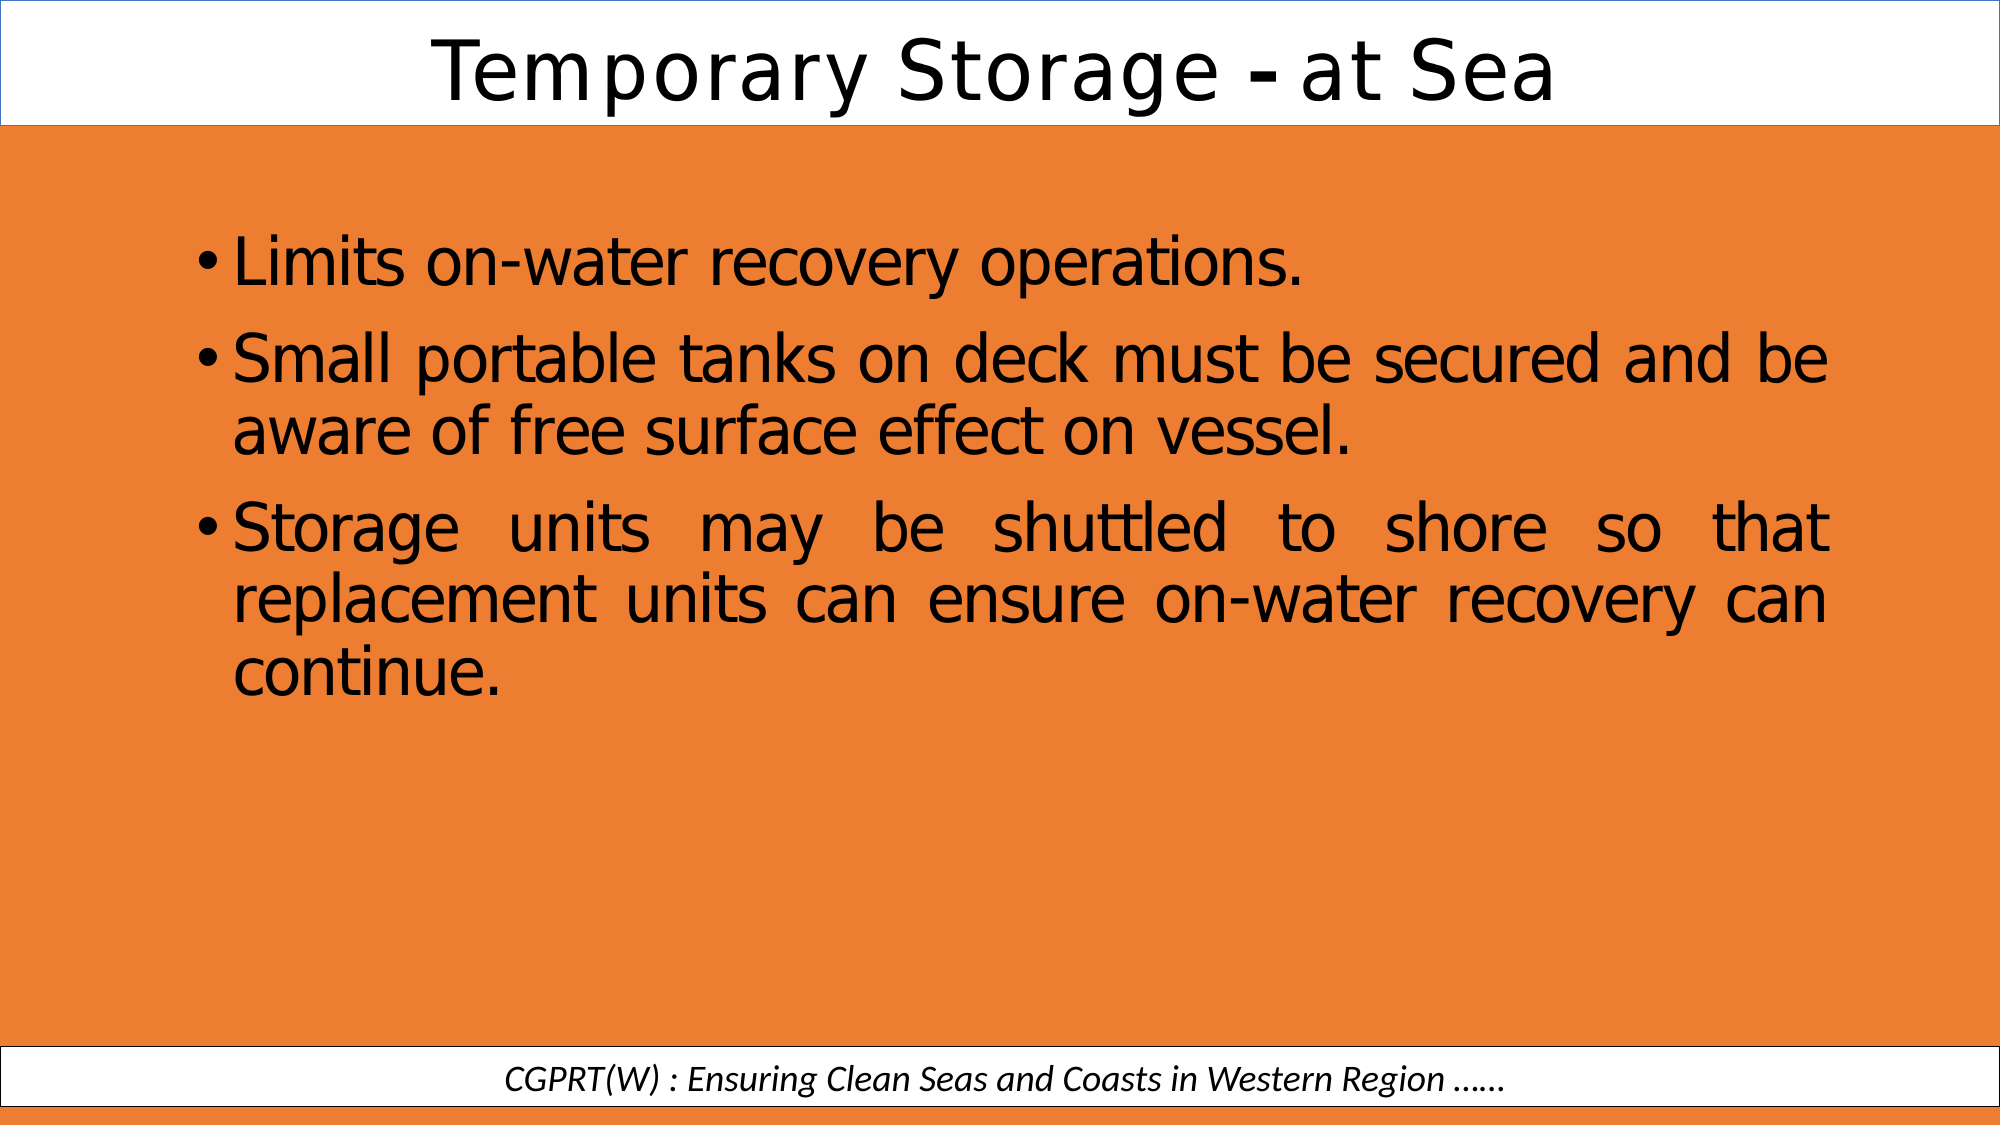

Temporary Storage − at Sea
Limits on-water recovery operations.
Small portable tanks on deck must be secured and be aware of free surface effect on vessel.
Storage units may be shuttled to shore so that replacement units can ensure on-water recovery can continue.

 CGPRT(W) : Ensuring Clean Seas and Coasts in Western Region ……